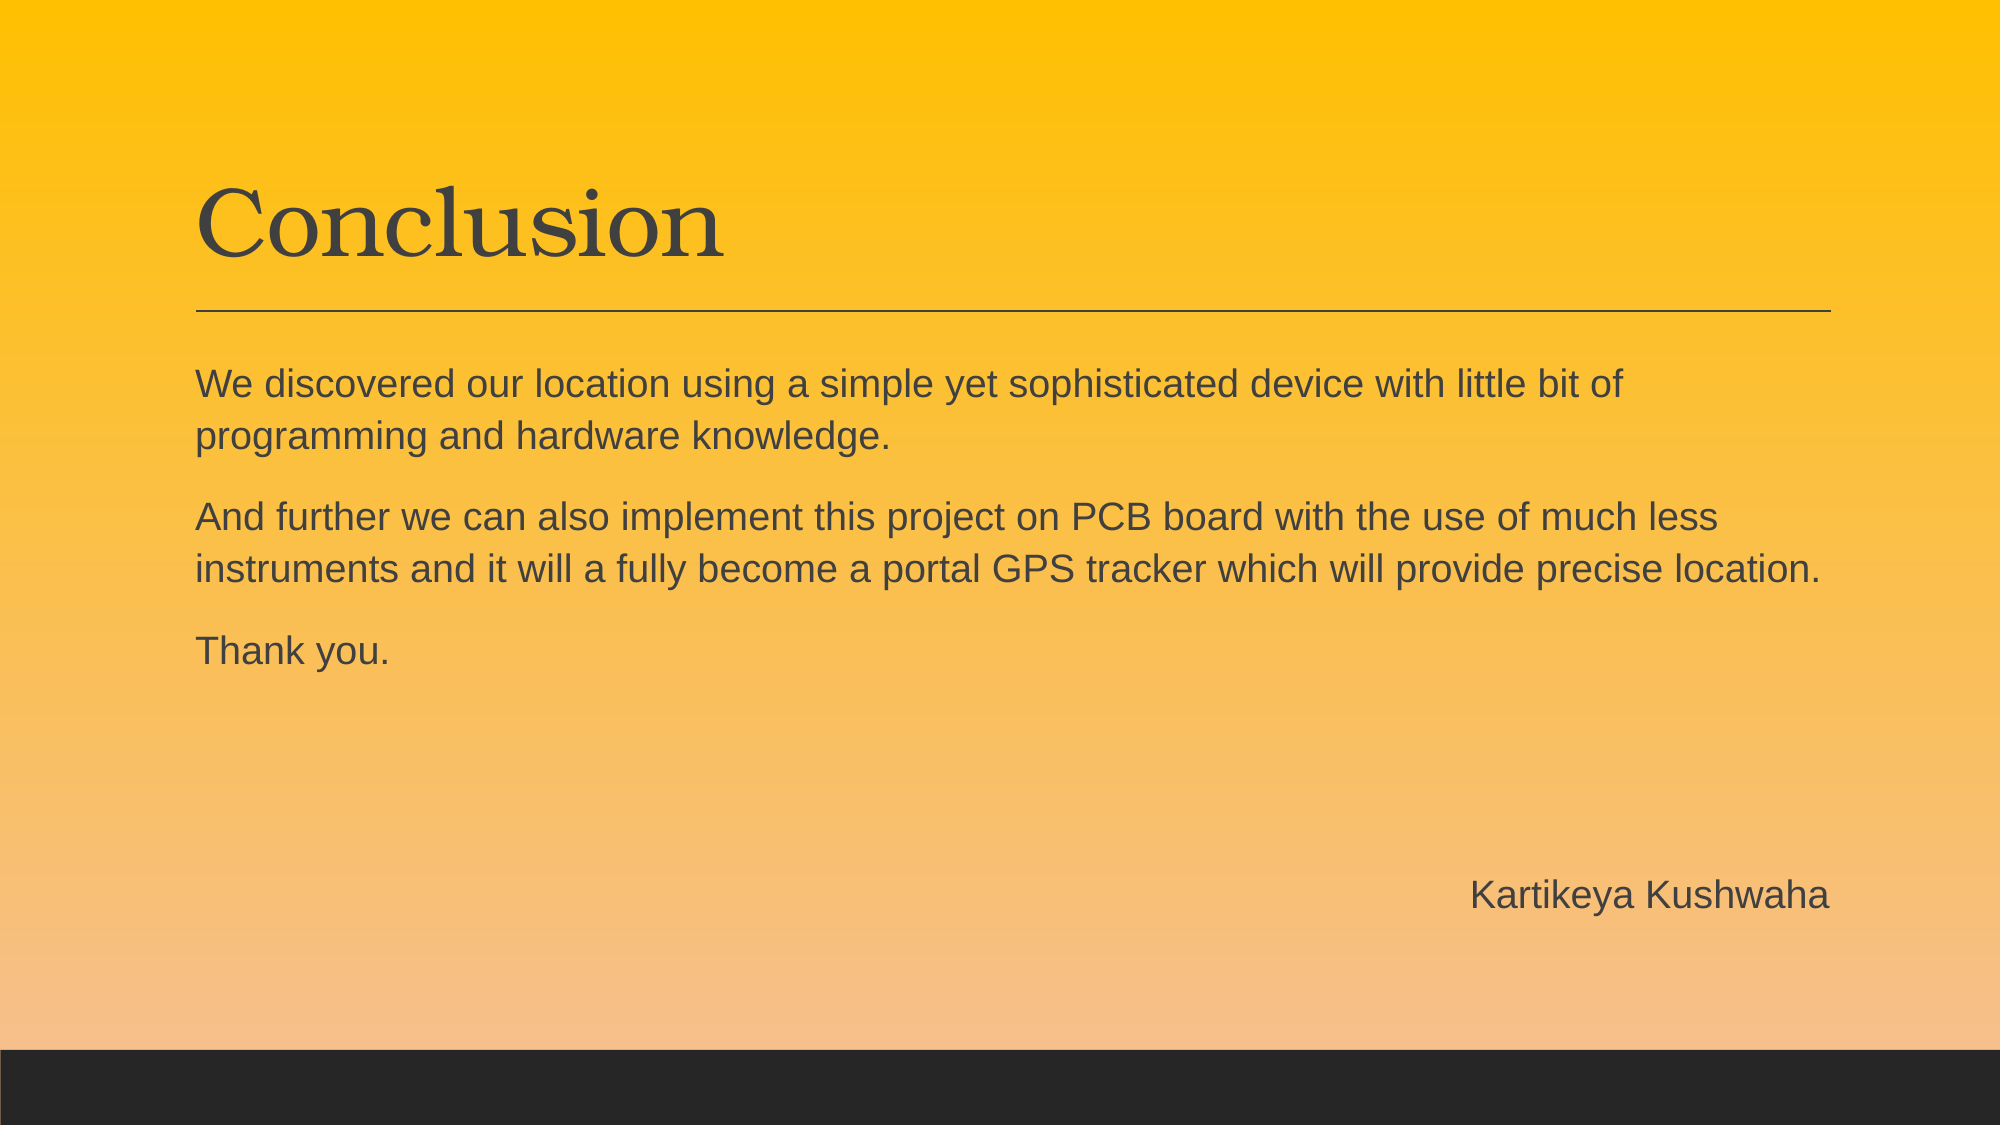

# Conclusion
We discovered our location using a simple yet sophisticated device with little bit of programming and hardware knowledge.
And further we can also implement this project on PCB board with the use of much less instruments and it will a fully become a portal GPS tracker which will provide precise location.
Thank you.

Kartikeya Kushwaha